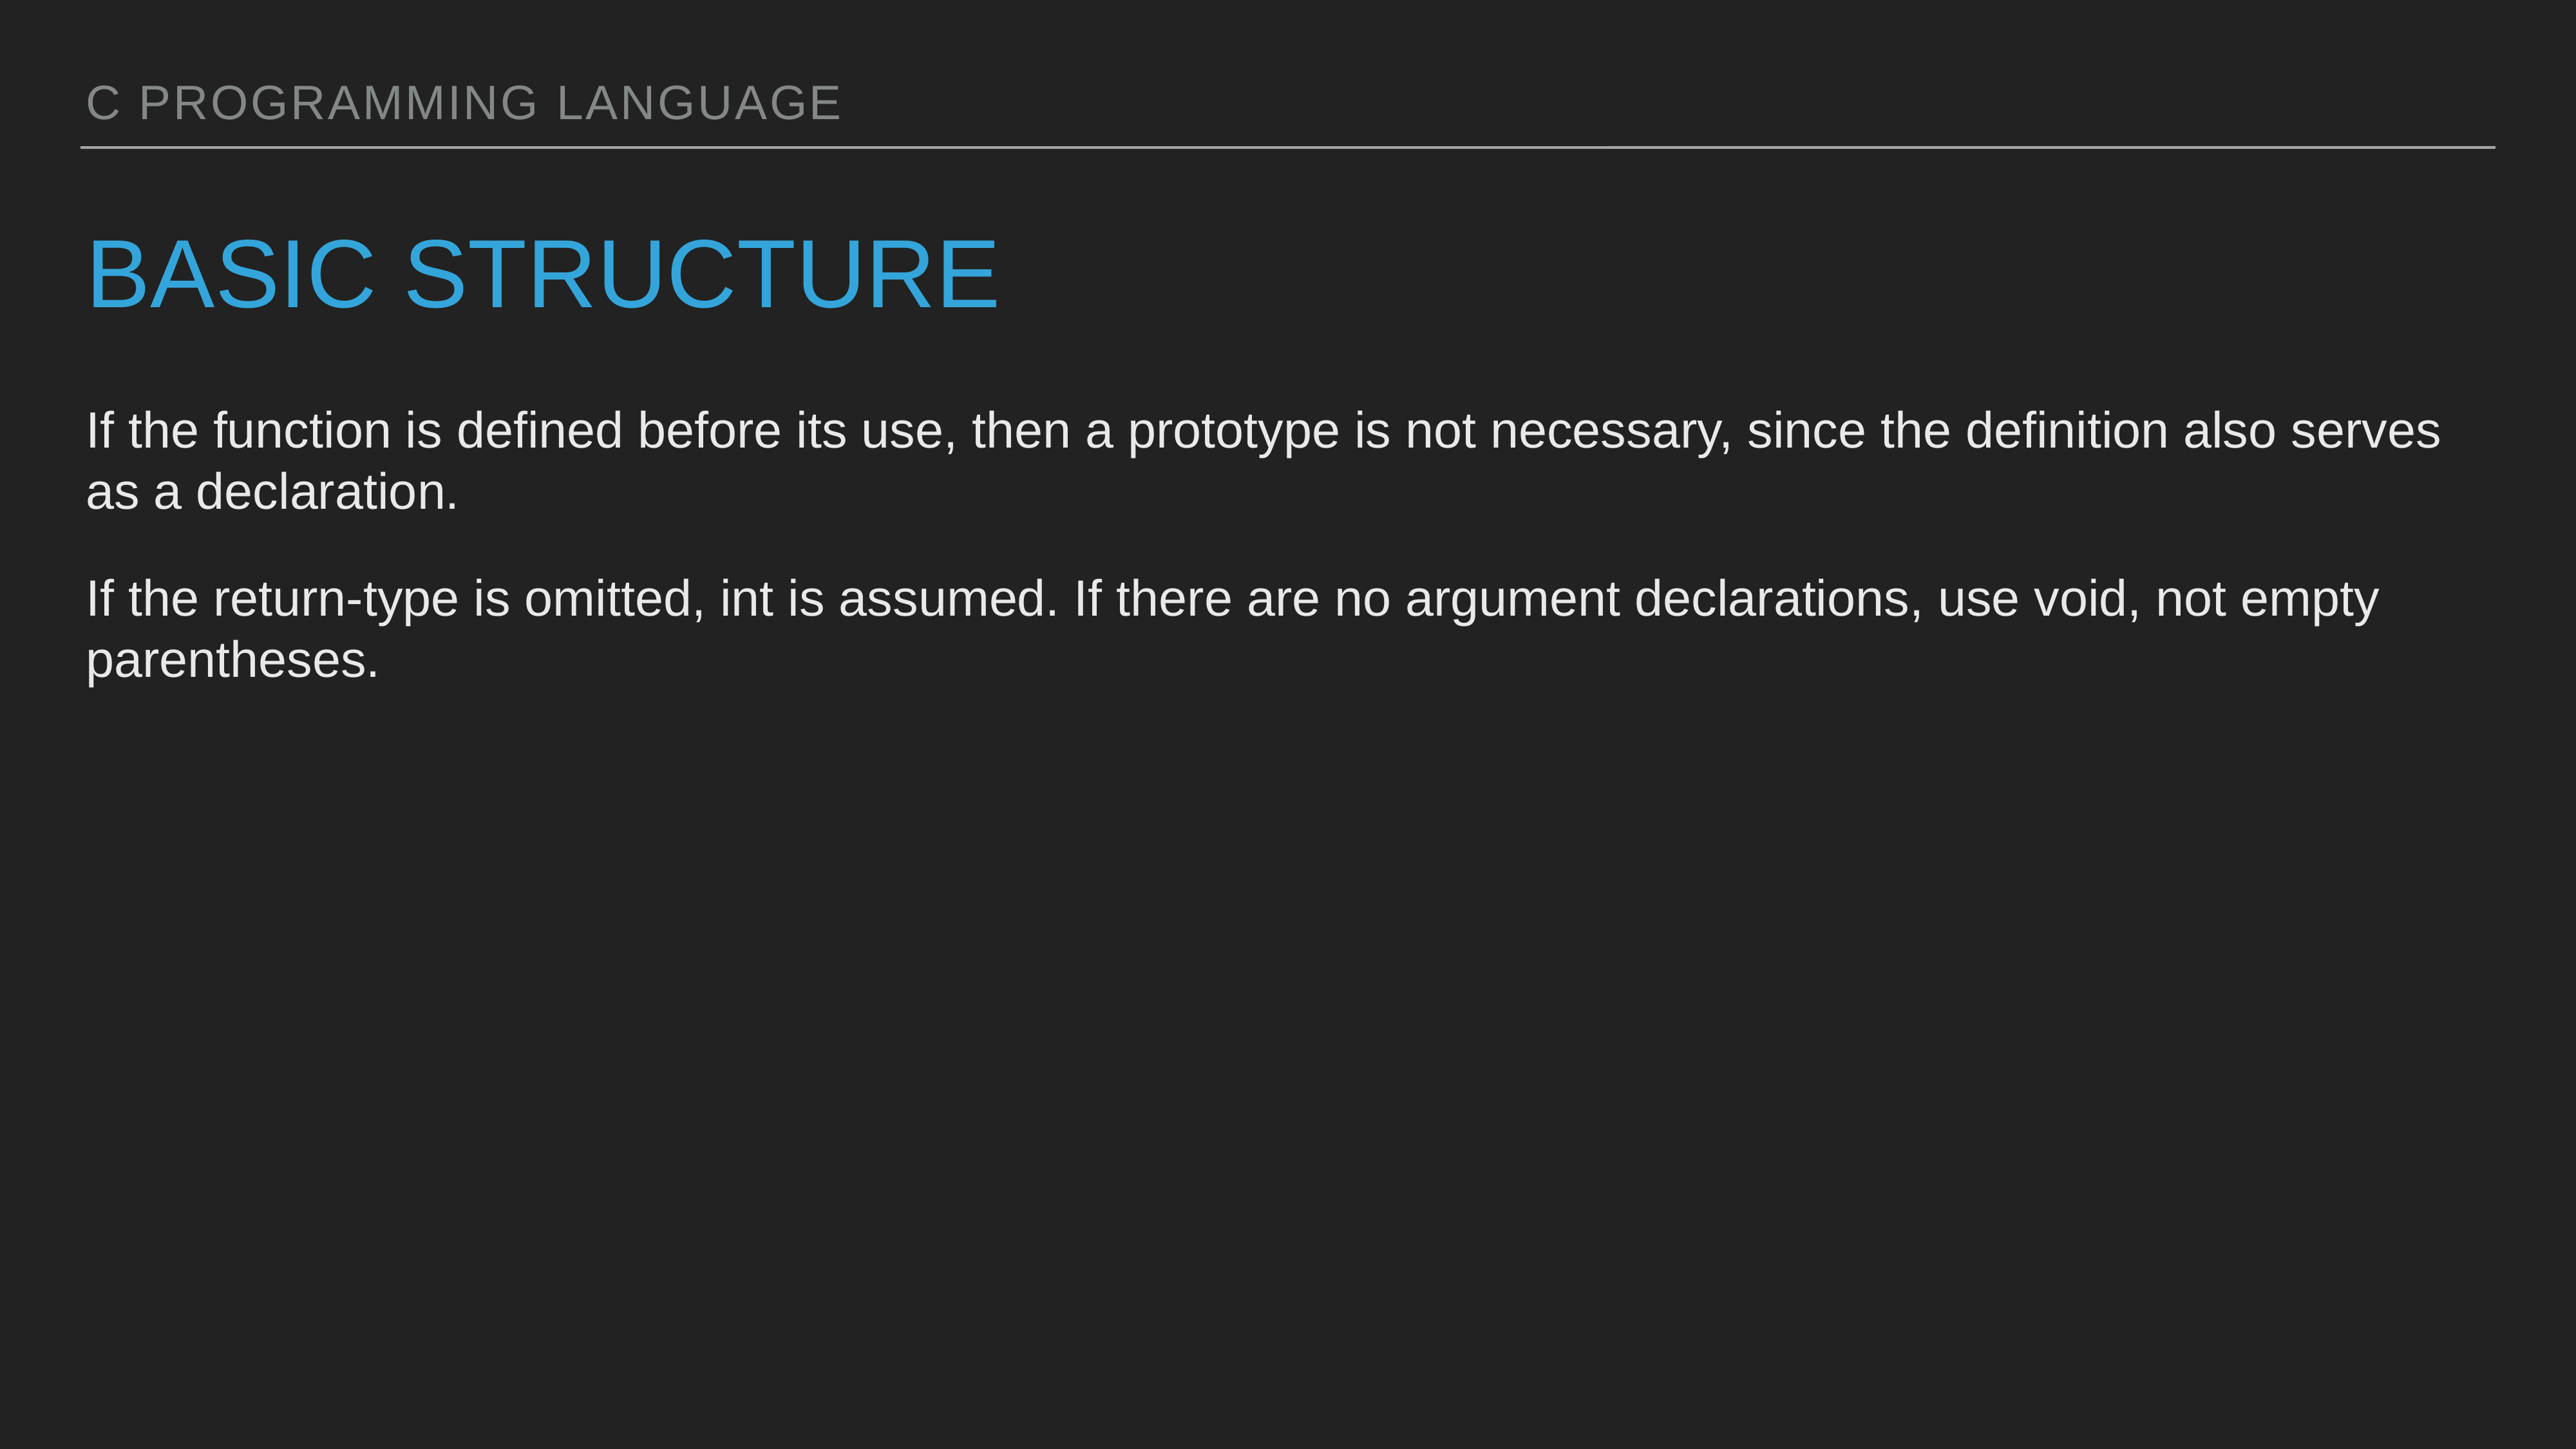

C programming language
# Basic structure
If the function is defined before its use, then a prototype is not necessary, since the definition also serves as a declaration.
If the return-type is omitted, int is assumed. If there are no argument declarations, use void, not empty parentheses.